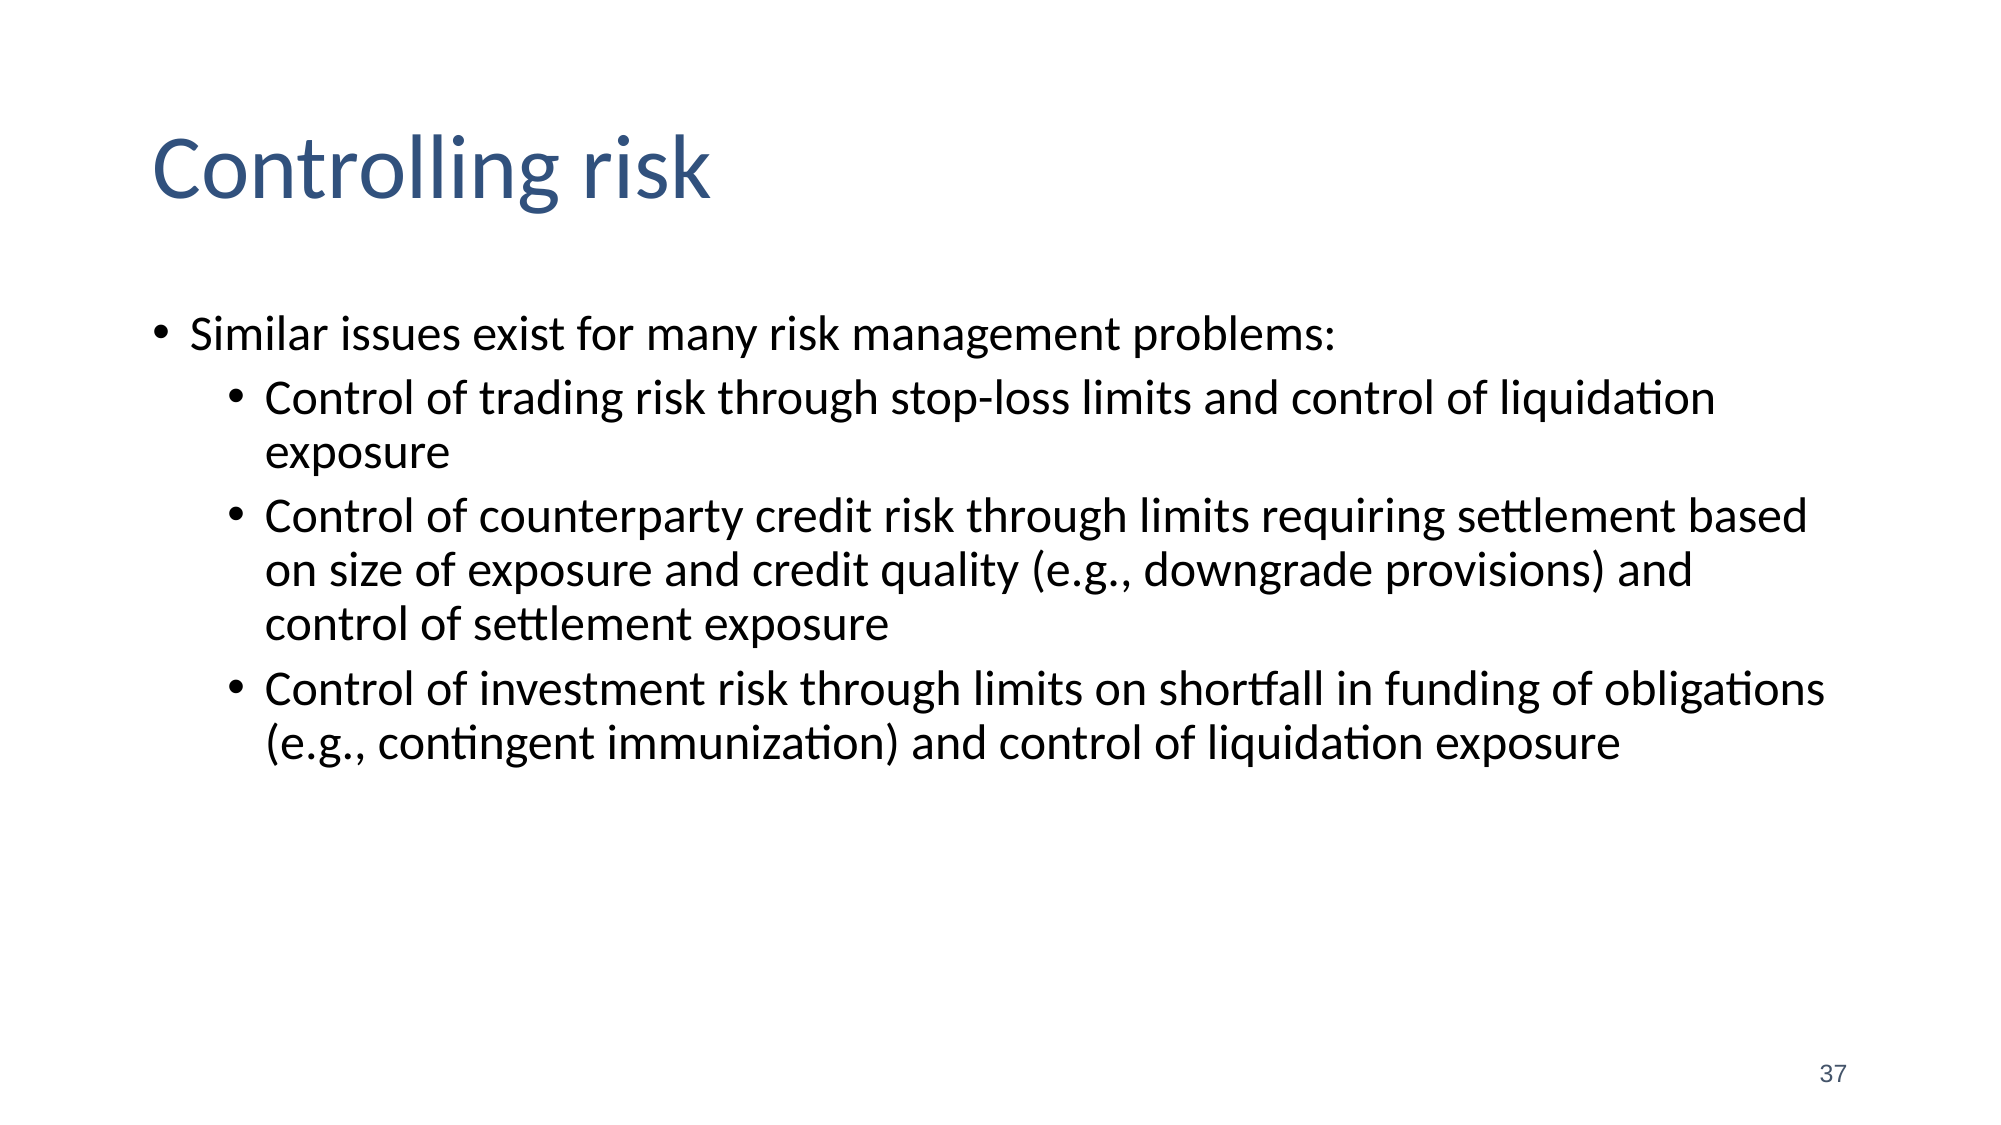

# Controlling risk
Similar issues exist for many risk management problems:
Control of trading risk through stop-loss limits and control of liquidation exposure
Control of counterparty credit risk through limits requiring settlement based on size of exposure and credit quality (e.g., downgrade provisions) and control of settlement exposure
Control of investment risk through limits on shortfall in funding of obligations (e.g., contingent immunization) and control of liquidation exposure

37